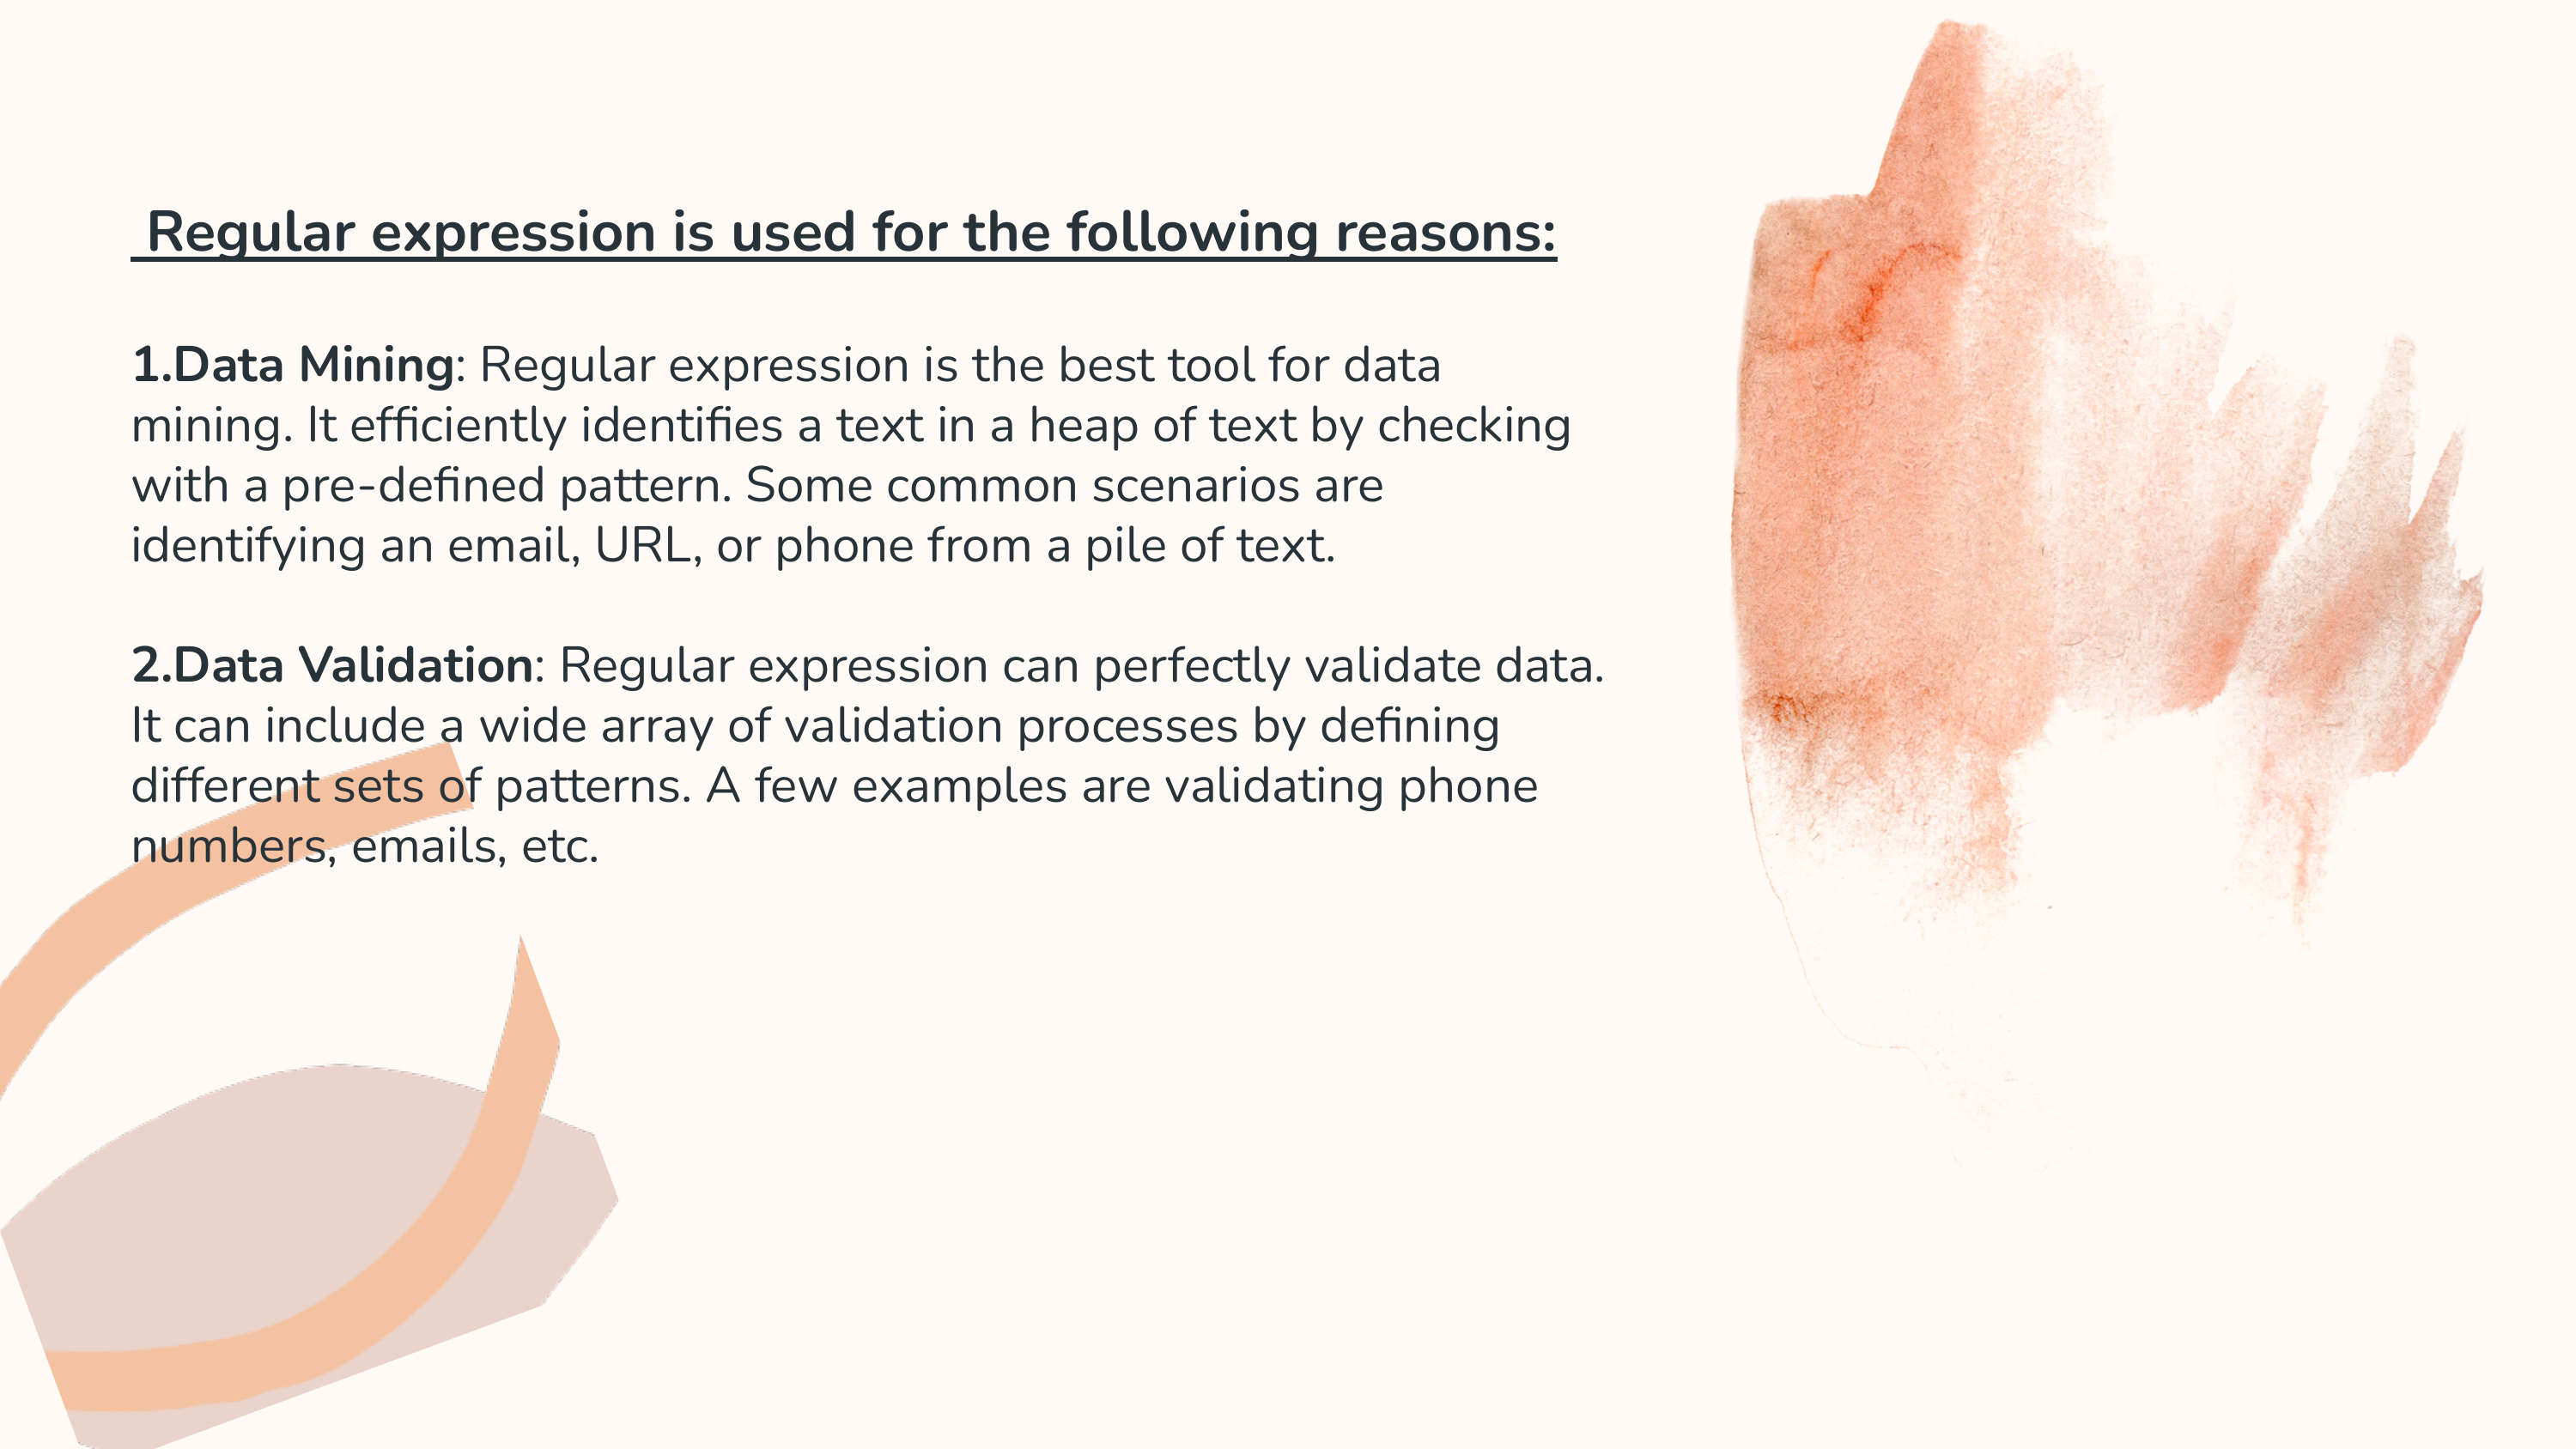

Regular expression is used for the following reasons:

Data Mining: Regular expression is the best tool for data mining. It efficiently identifies a text in a heap of text by checking with a pre-defined pattern. Some common scenarios are identifying an email, URL, or phone from a pile of text.

Data Validation: Regular expression can perfectly validate data. It can include a wide array of validation processes by defining different sets of patterns. A few examples are validating phone numbers, emails, etc.